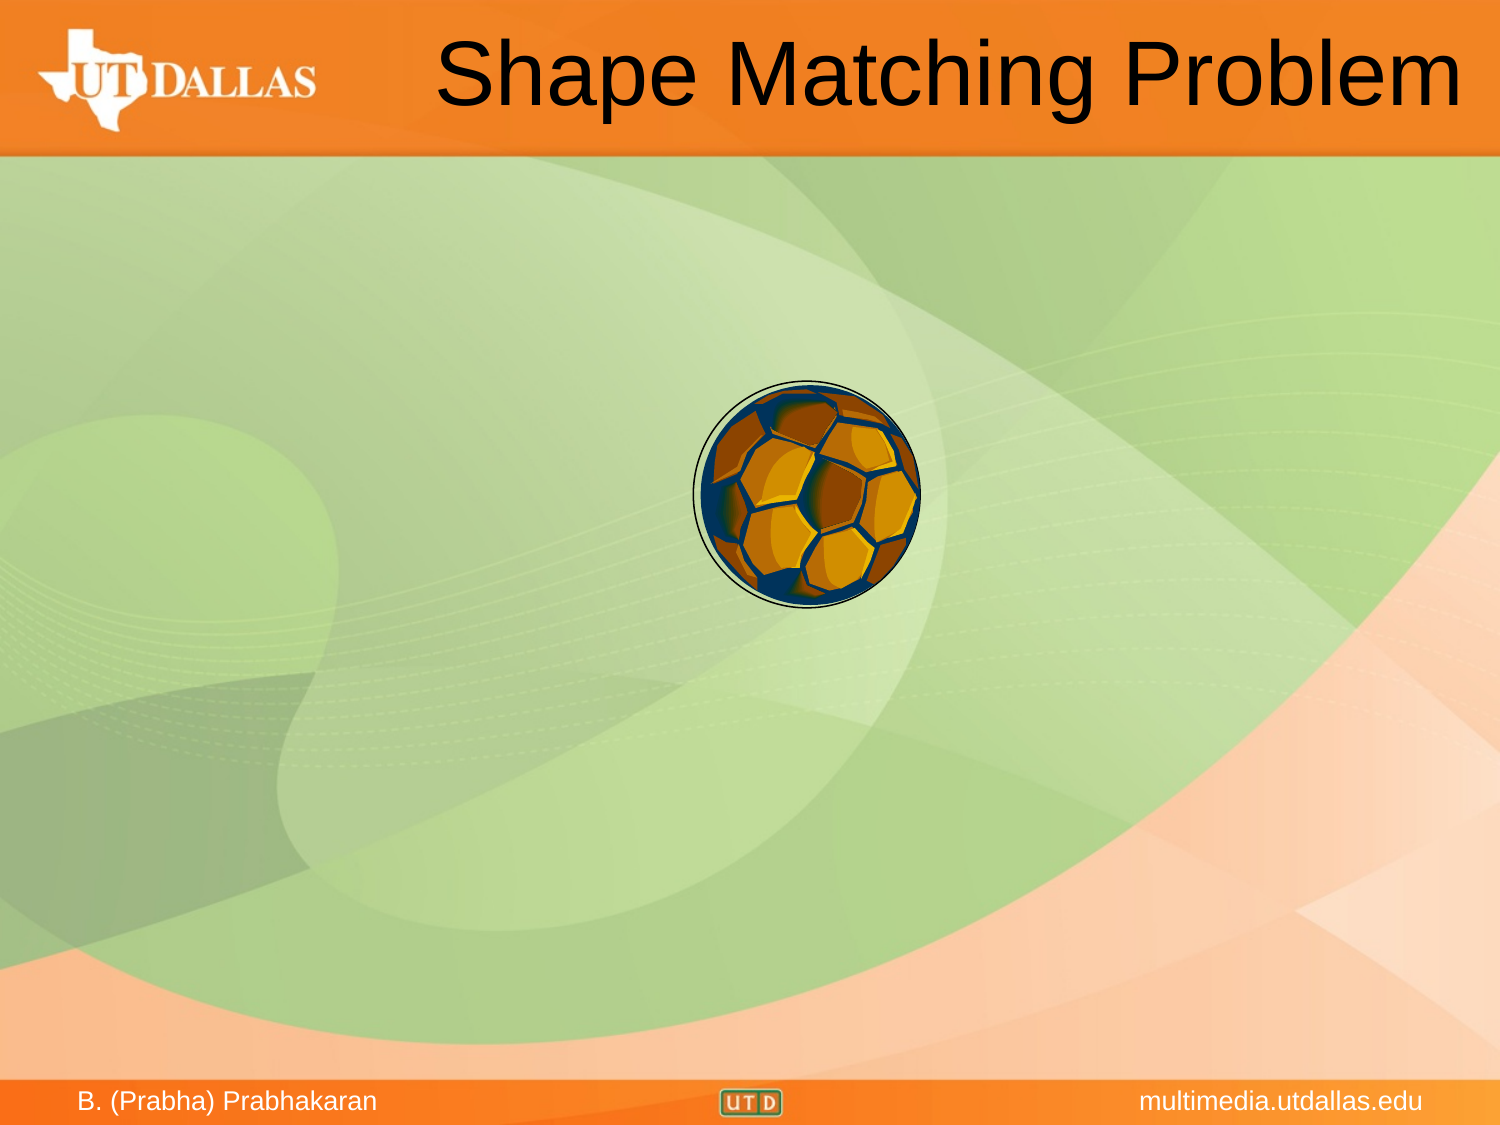

# Shape Matching Problem
What is this?

Sun? ball? walnut?!!...
We need color, texture, …